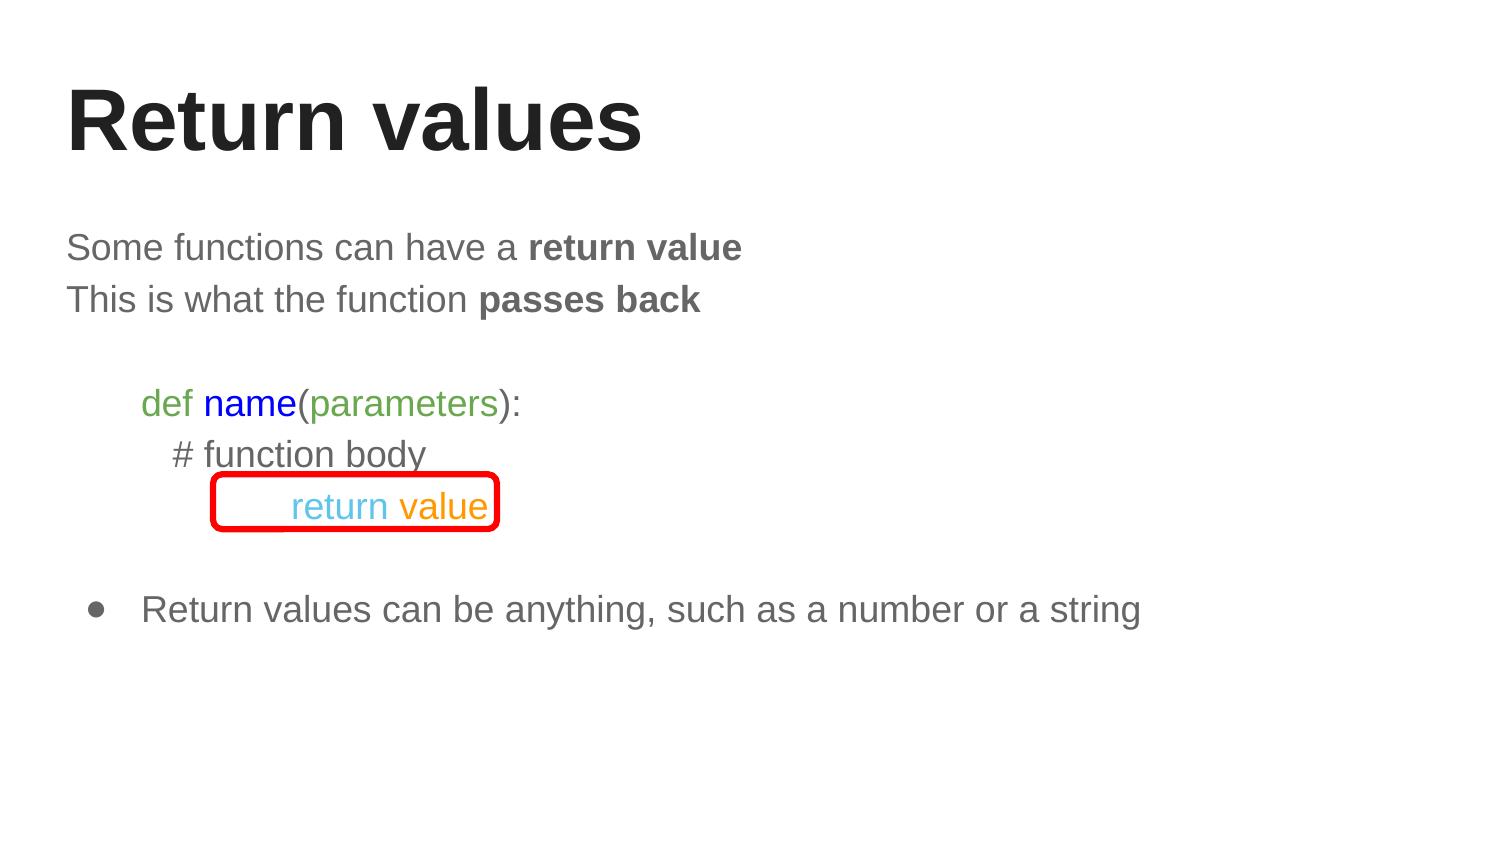

# Return values
Some functions can have a return value
This is what the function passes back

def name(parameters):
   # function body
	return value

Return values can be anything, such as a number or a string